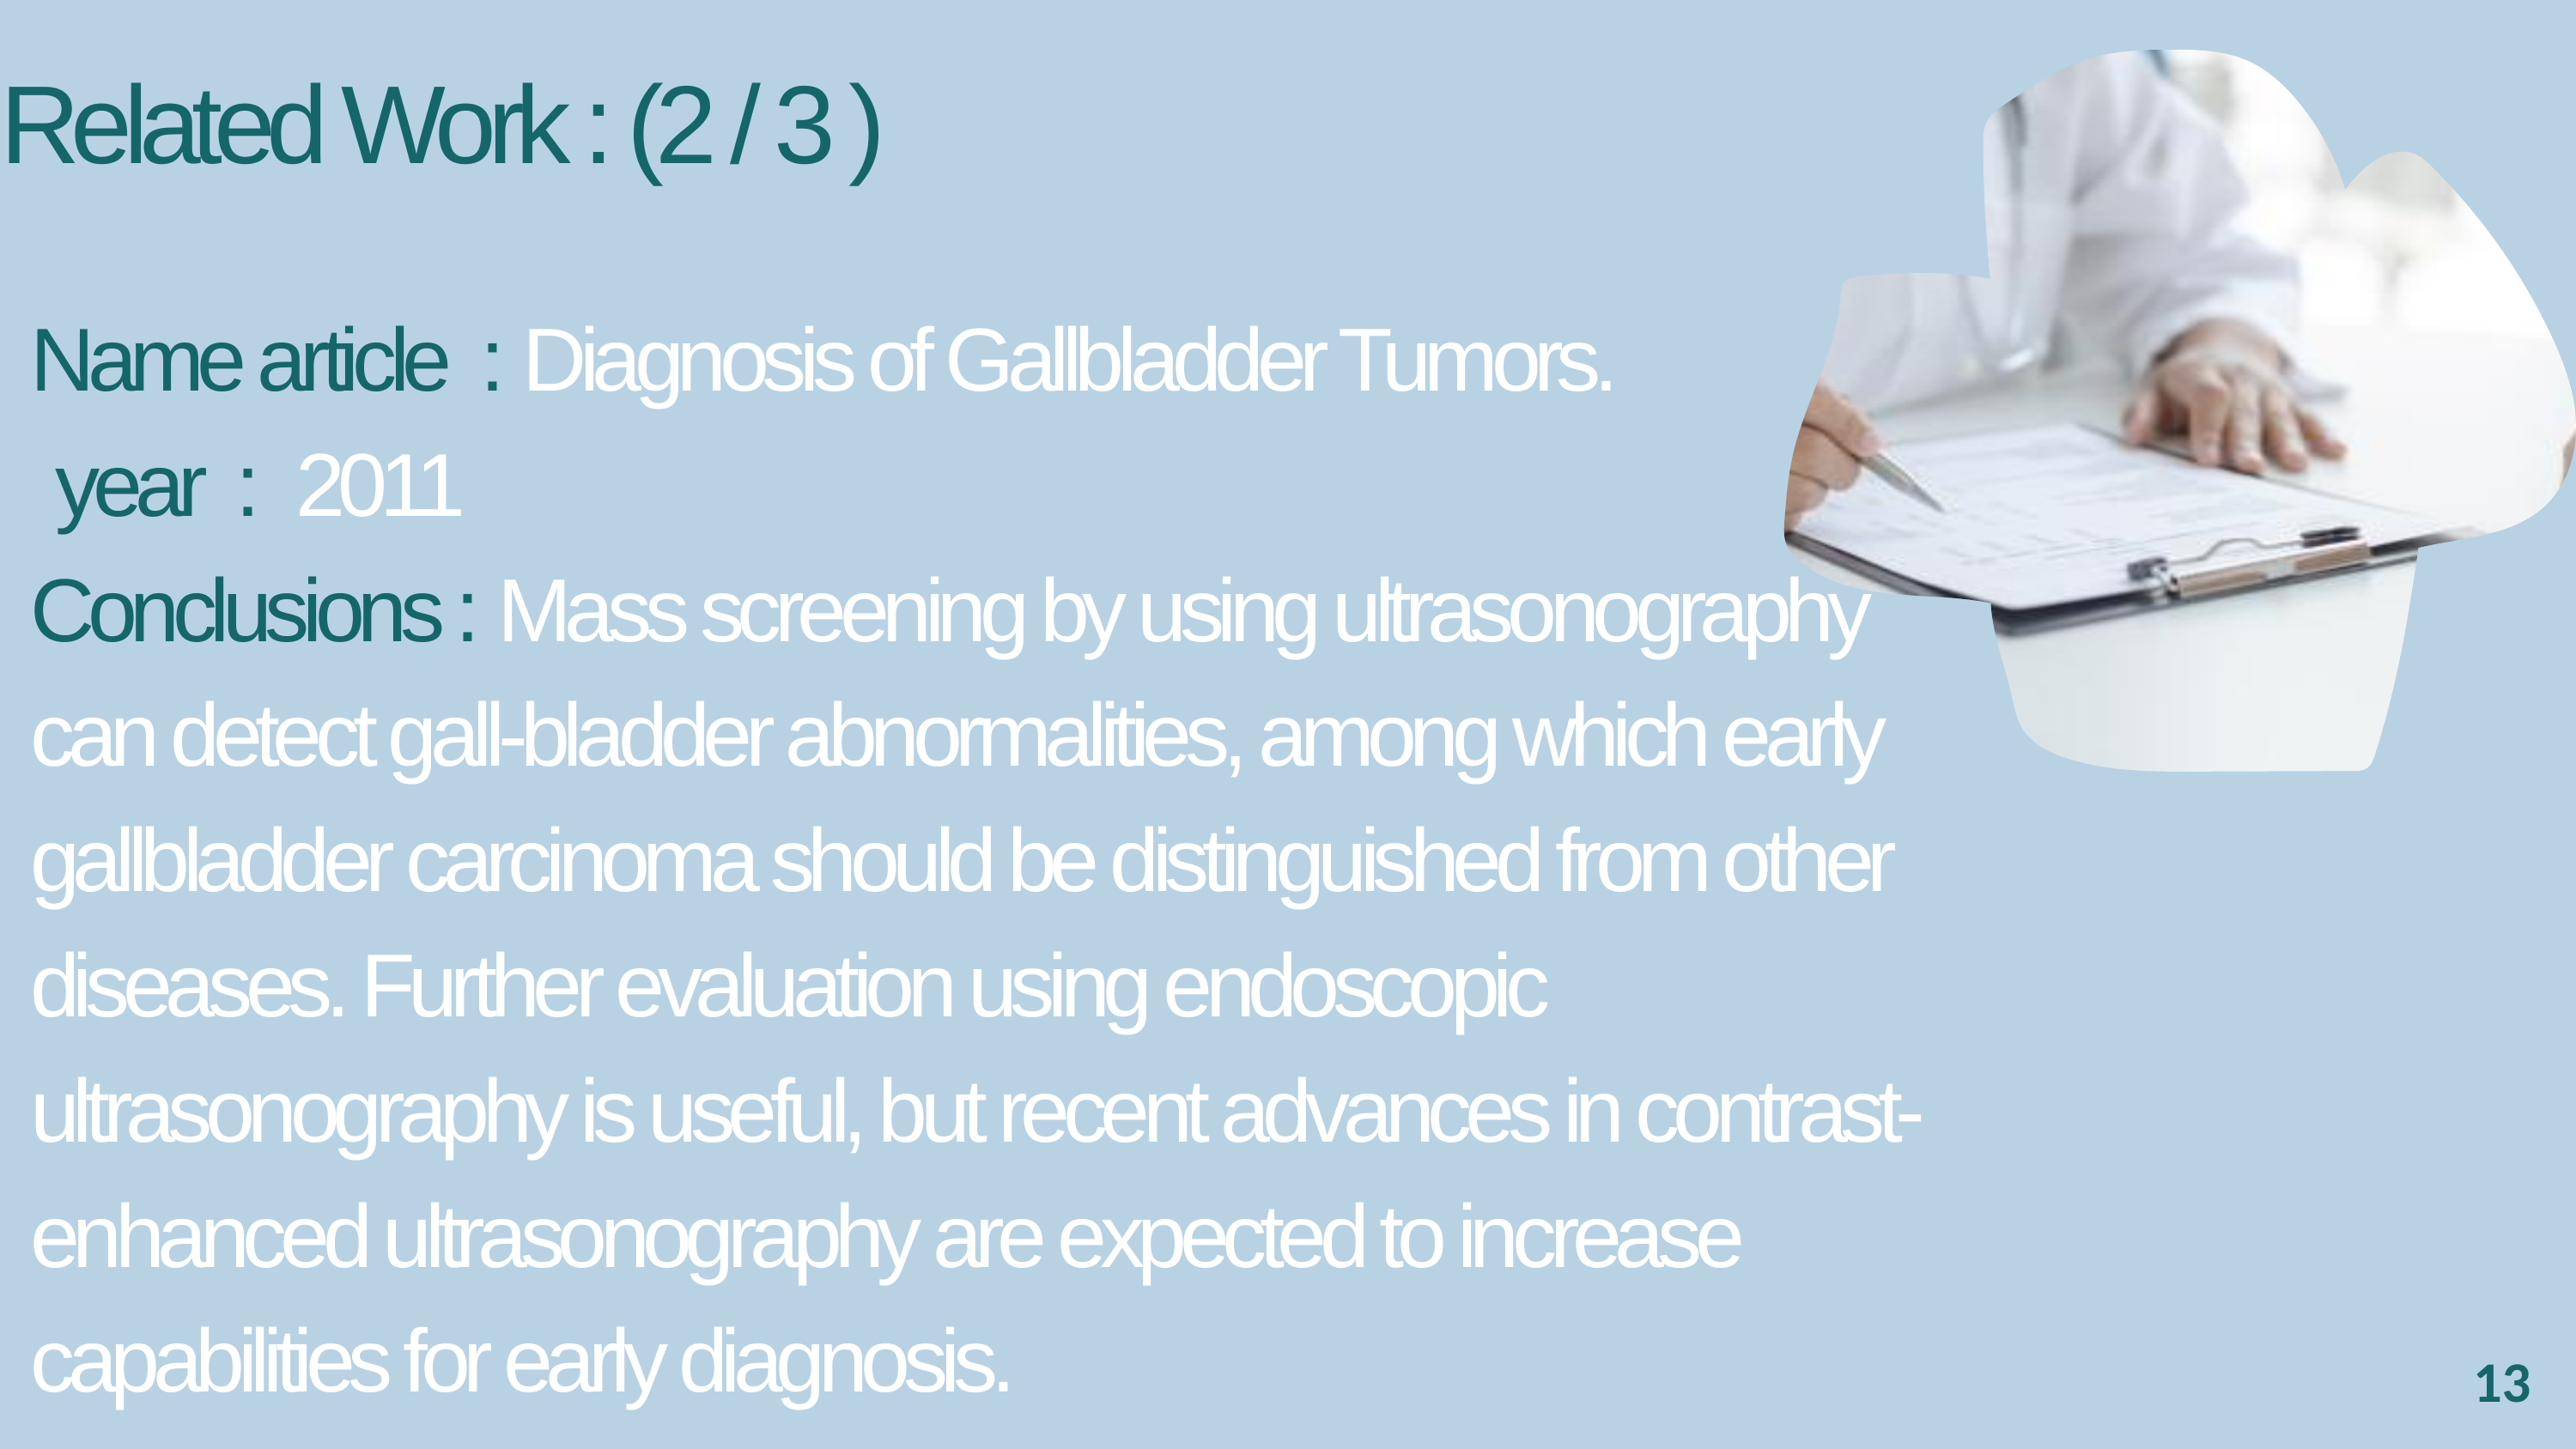

Related Work : (2 / 3 )

Name article  : Diagnosis of Gallbladder Tumors.
 year  :  2011
Conclusions : Mass screening by using ultrasonography can detect gall-bladder abnormalities, among which early gallbladder carcinoma should be distinguished from other diseases. Further evaluation using endoscopic ultrasonography is useful, but recent advances in contrast-enhanced ultrasonography are expected to increase capabilities for early diagnosis.
13